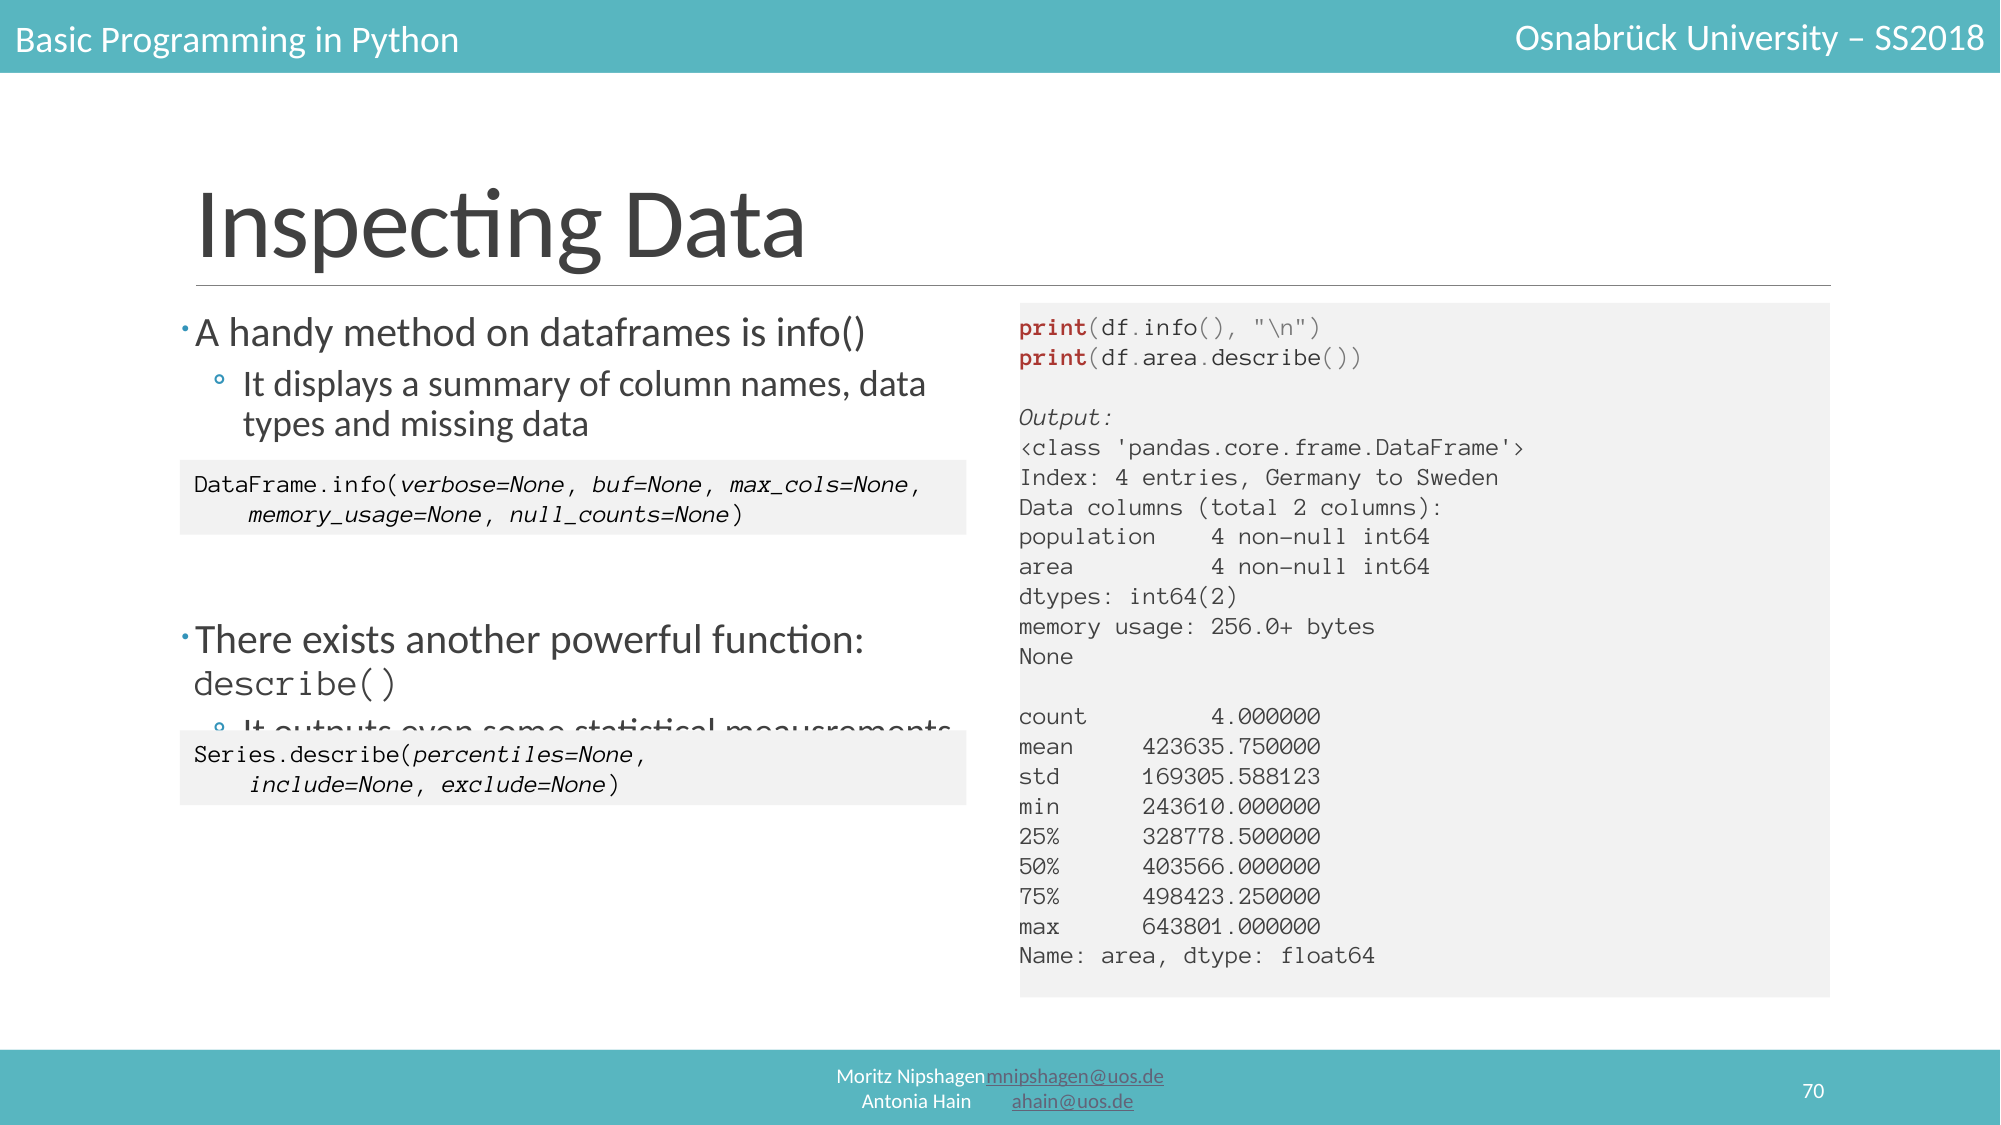

# Inspecting Data
A handy method on dataframes is info()
It displays a summary of column names, data types and missing data

There exists another powerful function:
describe()
It outputs even some statistical meausrements
print(df.info(), "\n")
print(df.area.describe())

Output:
<class 'pandas.core.frame.DataFrame'>
Index: 4 entries, Germany to Sweden
Data columns (total 2 columns):
population    4 non-null int64
area          4 non-null int64
dtypes: int64(2)
memory usage: 256.0+ bytes
None

count         4.000000
mean     423635.750000
std      169305.588123
min      243610.000000
25%      328778.500000
50%      403566.000000
75%      498423.250000
max      643801.000000
Name: area, dtype: float64
DataFrame.info(verbose=None, buf=None, max_cols=None,
    memory_usage=None, null_counts=None)
Series.describe(percentiles=None,
    include=None, exclude=None)
70